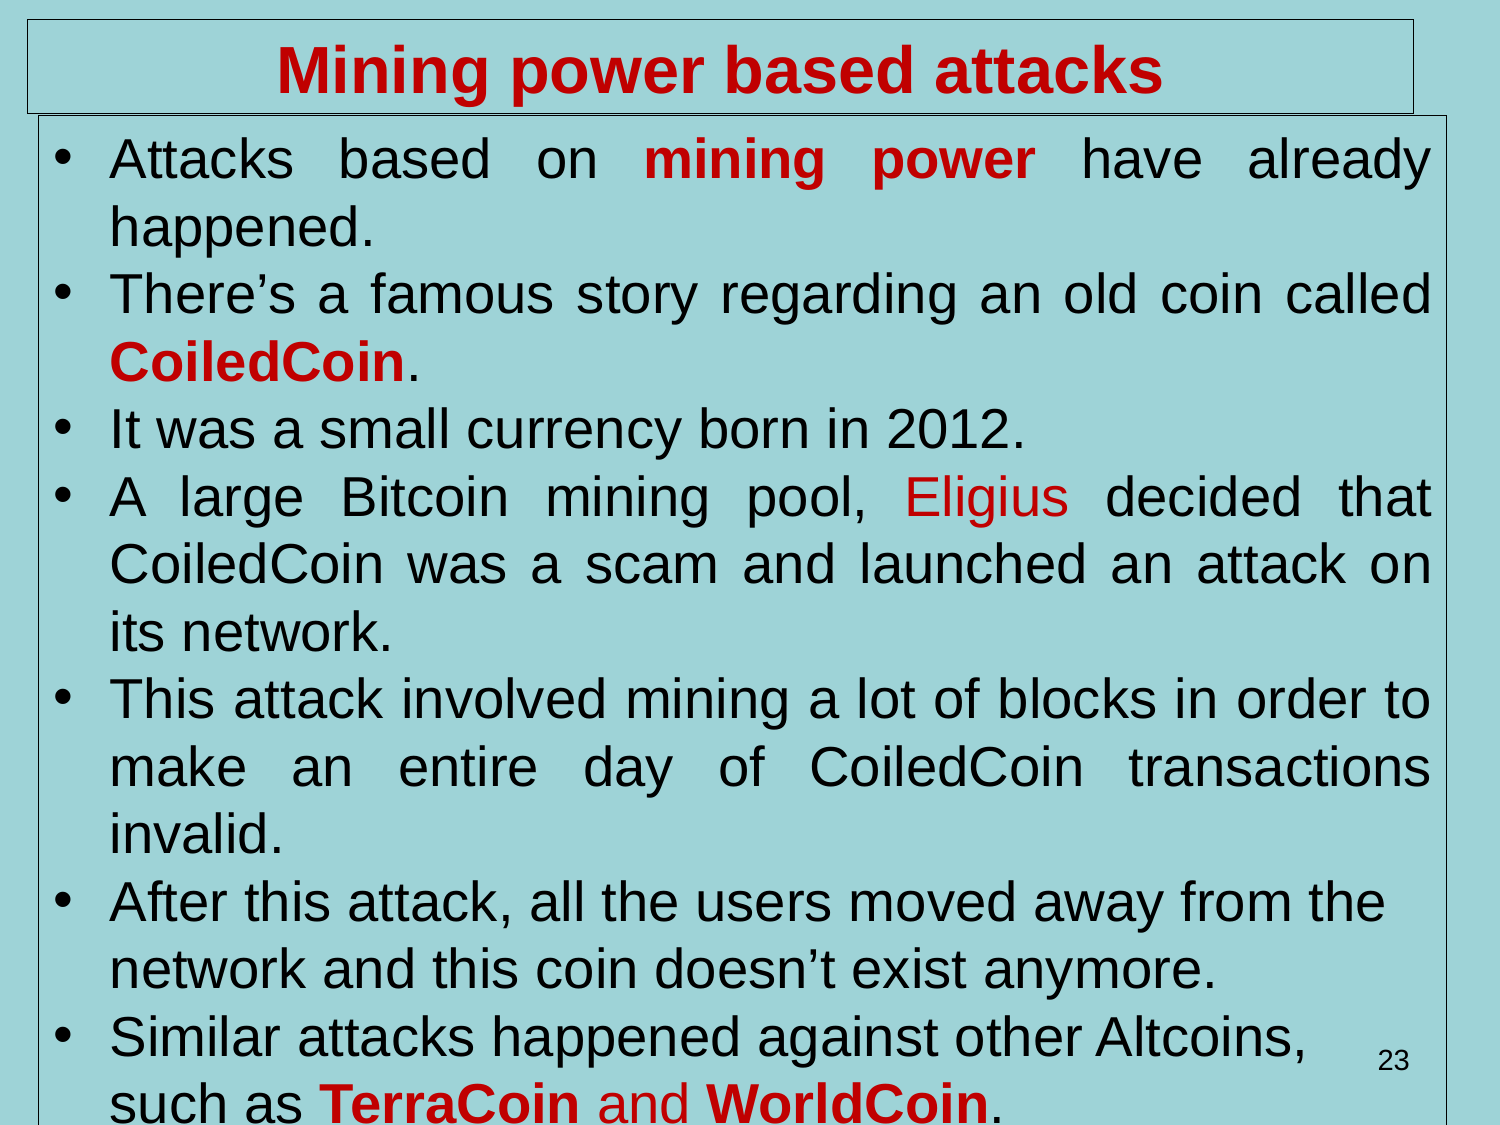

Mining power based attacks
Attacks based on mining power have already happened.
There’s a famous story regarding an old coin called CoiledCoin.
It was a small currency born in 2012.
A large Bitcoin mining pool, Eligius decided that CoiledCoin was a scam and launched an attack on its network.
This attack involved mining a lot of blocks in order to make an entire day of CoiledCoin transactions invalid.
After this attack, all the users moved away from the network and this coin doesn’t exist anymore.
Similar attacks happened against other Altcoins, such as TerraCoin and WorldCoin.
In these cases, the attacks lasted less time and the Altcoins survived.
23